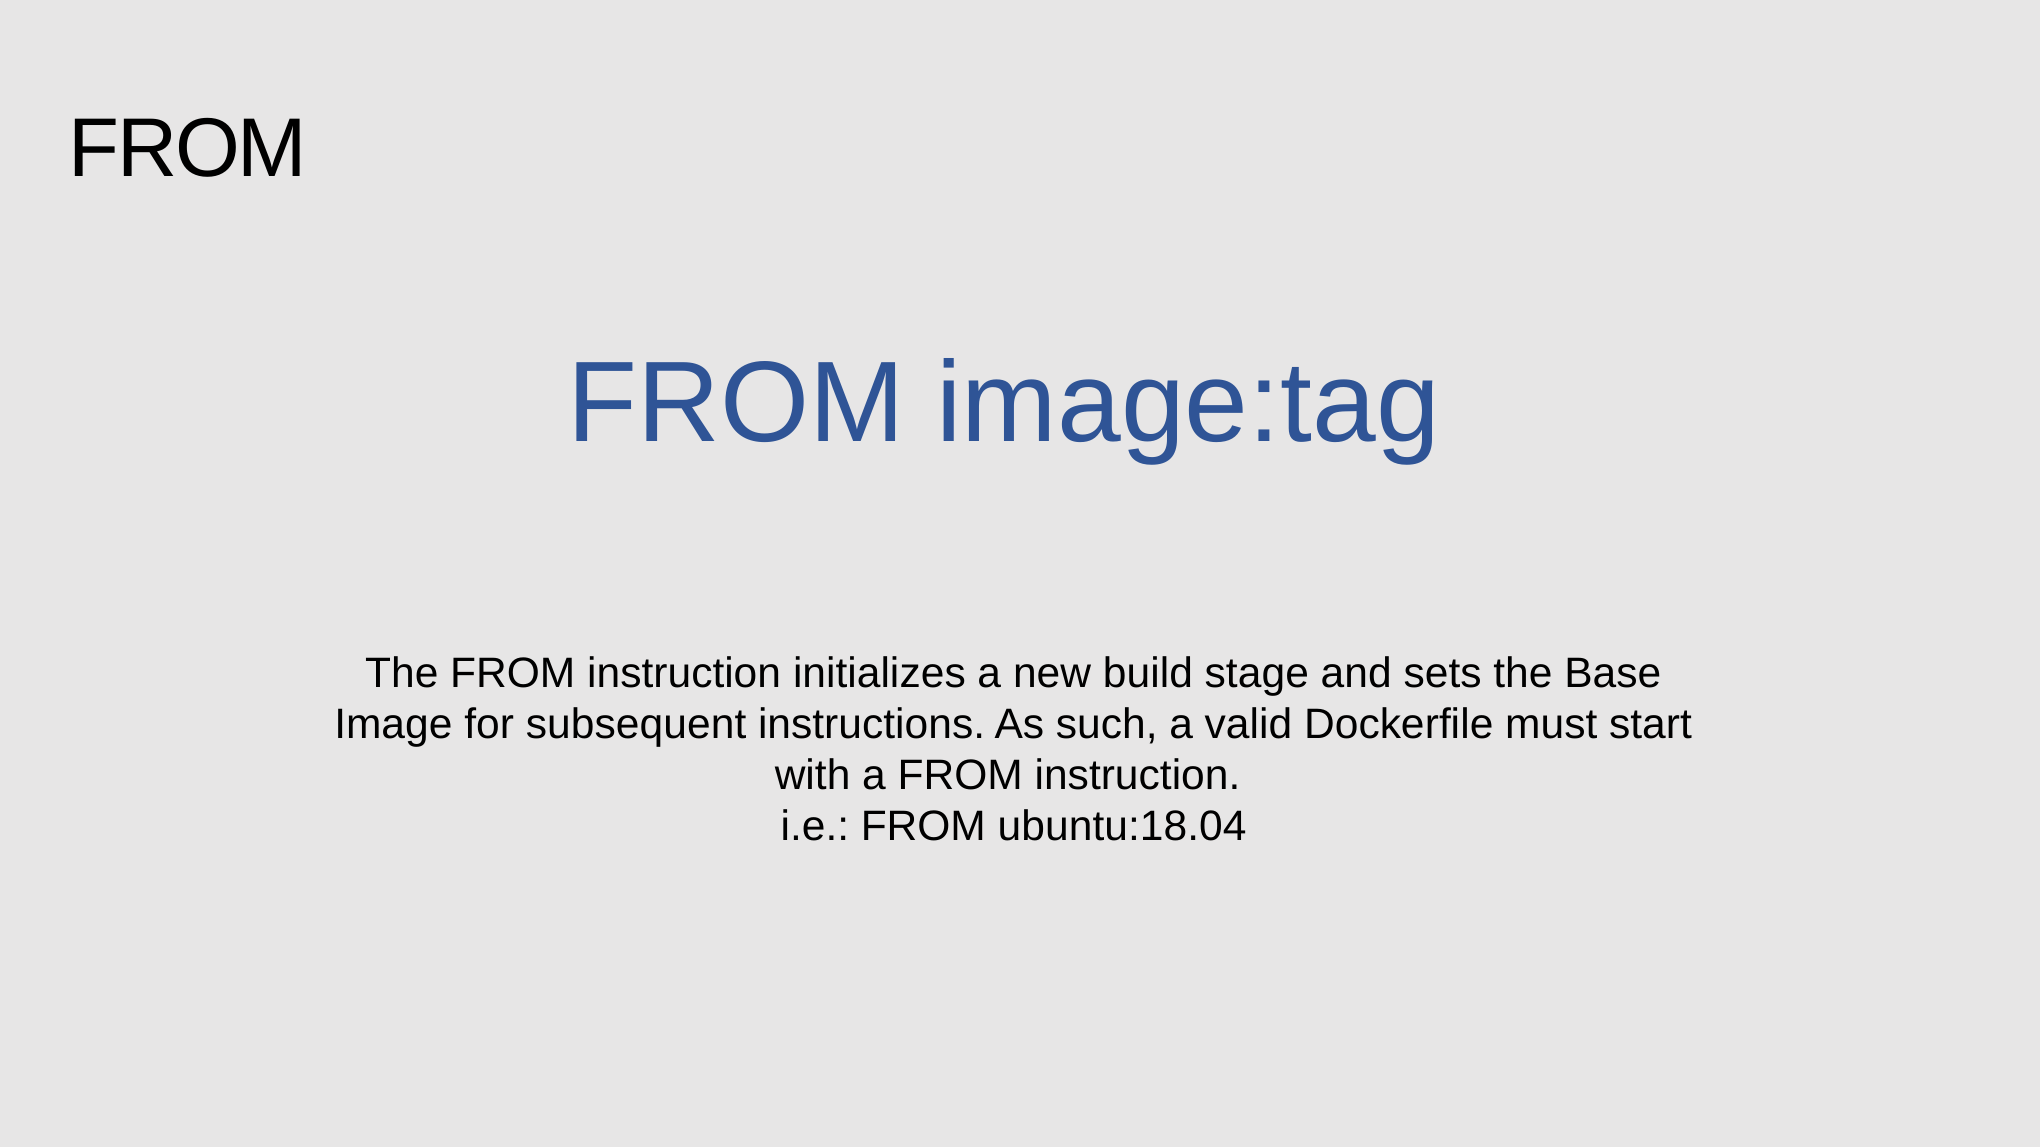

# FROM
FROM image:tag
The FROM instruction initializes a new build stage and sets the Base Image for subsequent instructions. As such, a valid Dockerfile must start with a FROM instruction.
i.e.: FROM ubuntu:18.04